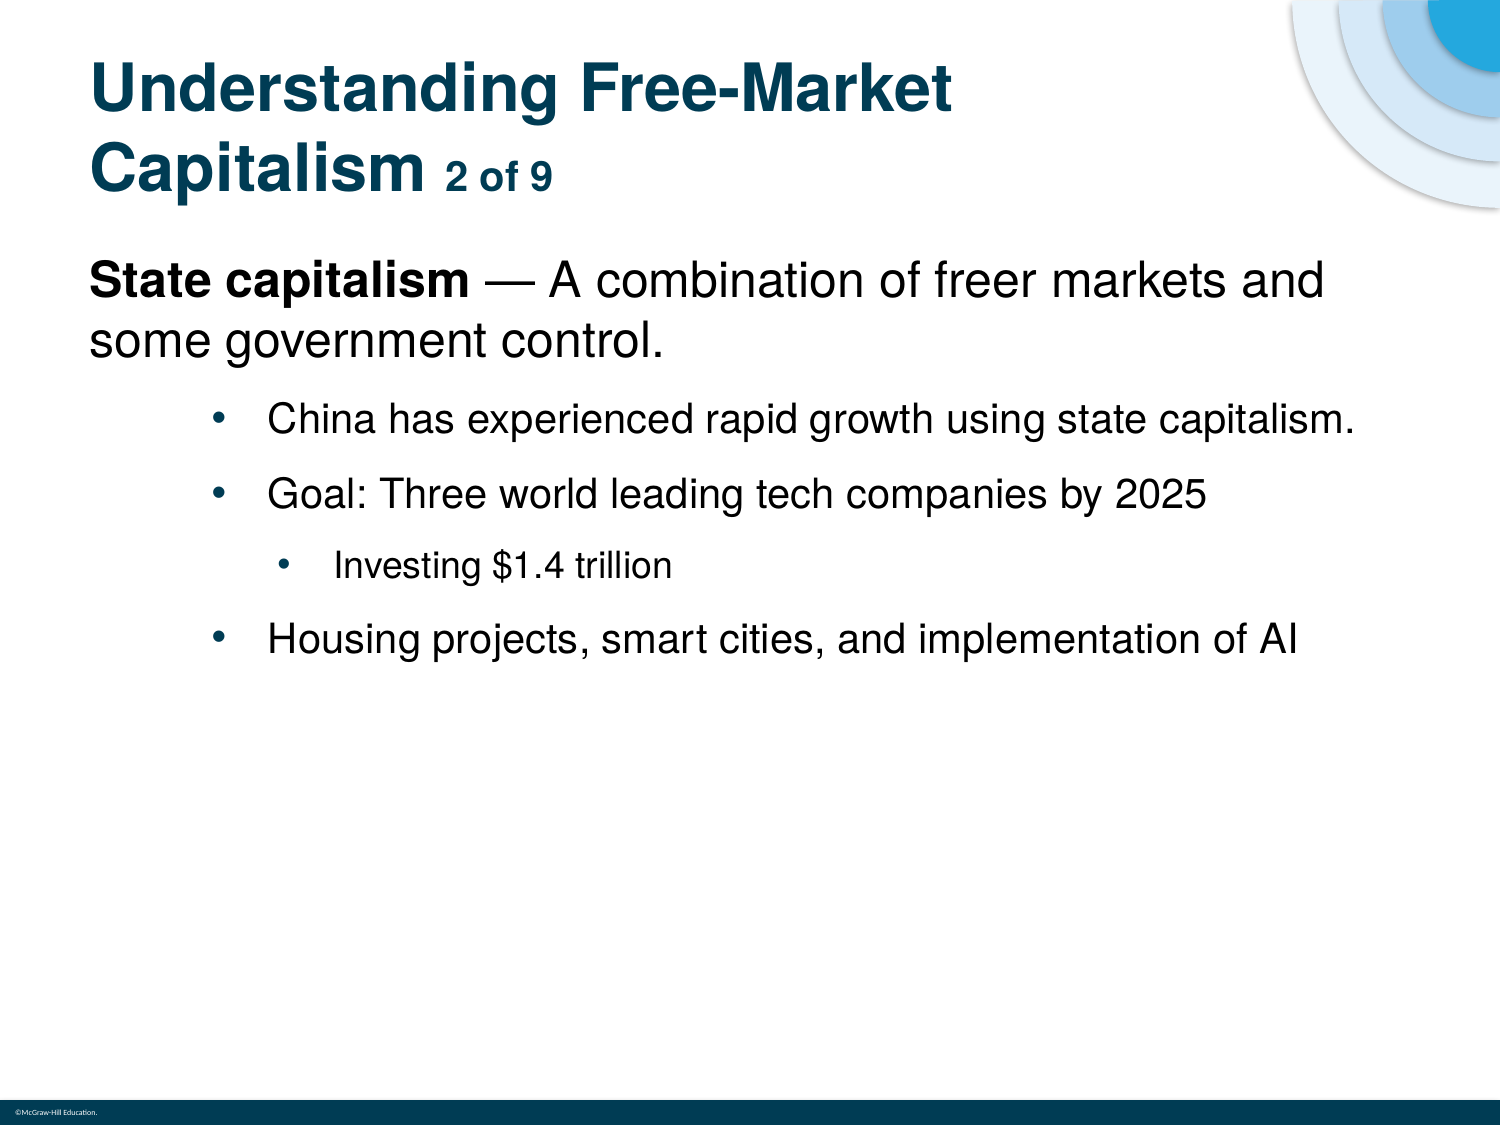

# Understanding Free-Market Capitalism 2 of 9
State capitalism — A combination of freer markets and some government control.
China has experienced rapid growth using state capitalism.
Goal: Three world leading tech companies by 2025
Investing $1.4 trillion
Housing projects, smart cities, and implementation of AI

Source: https://www.japantimes.co.jp/news/2020/05/21/business/china-plan-tech-crown/